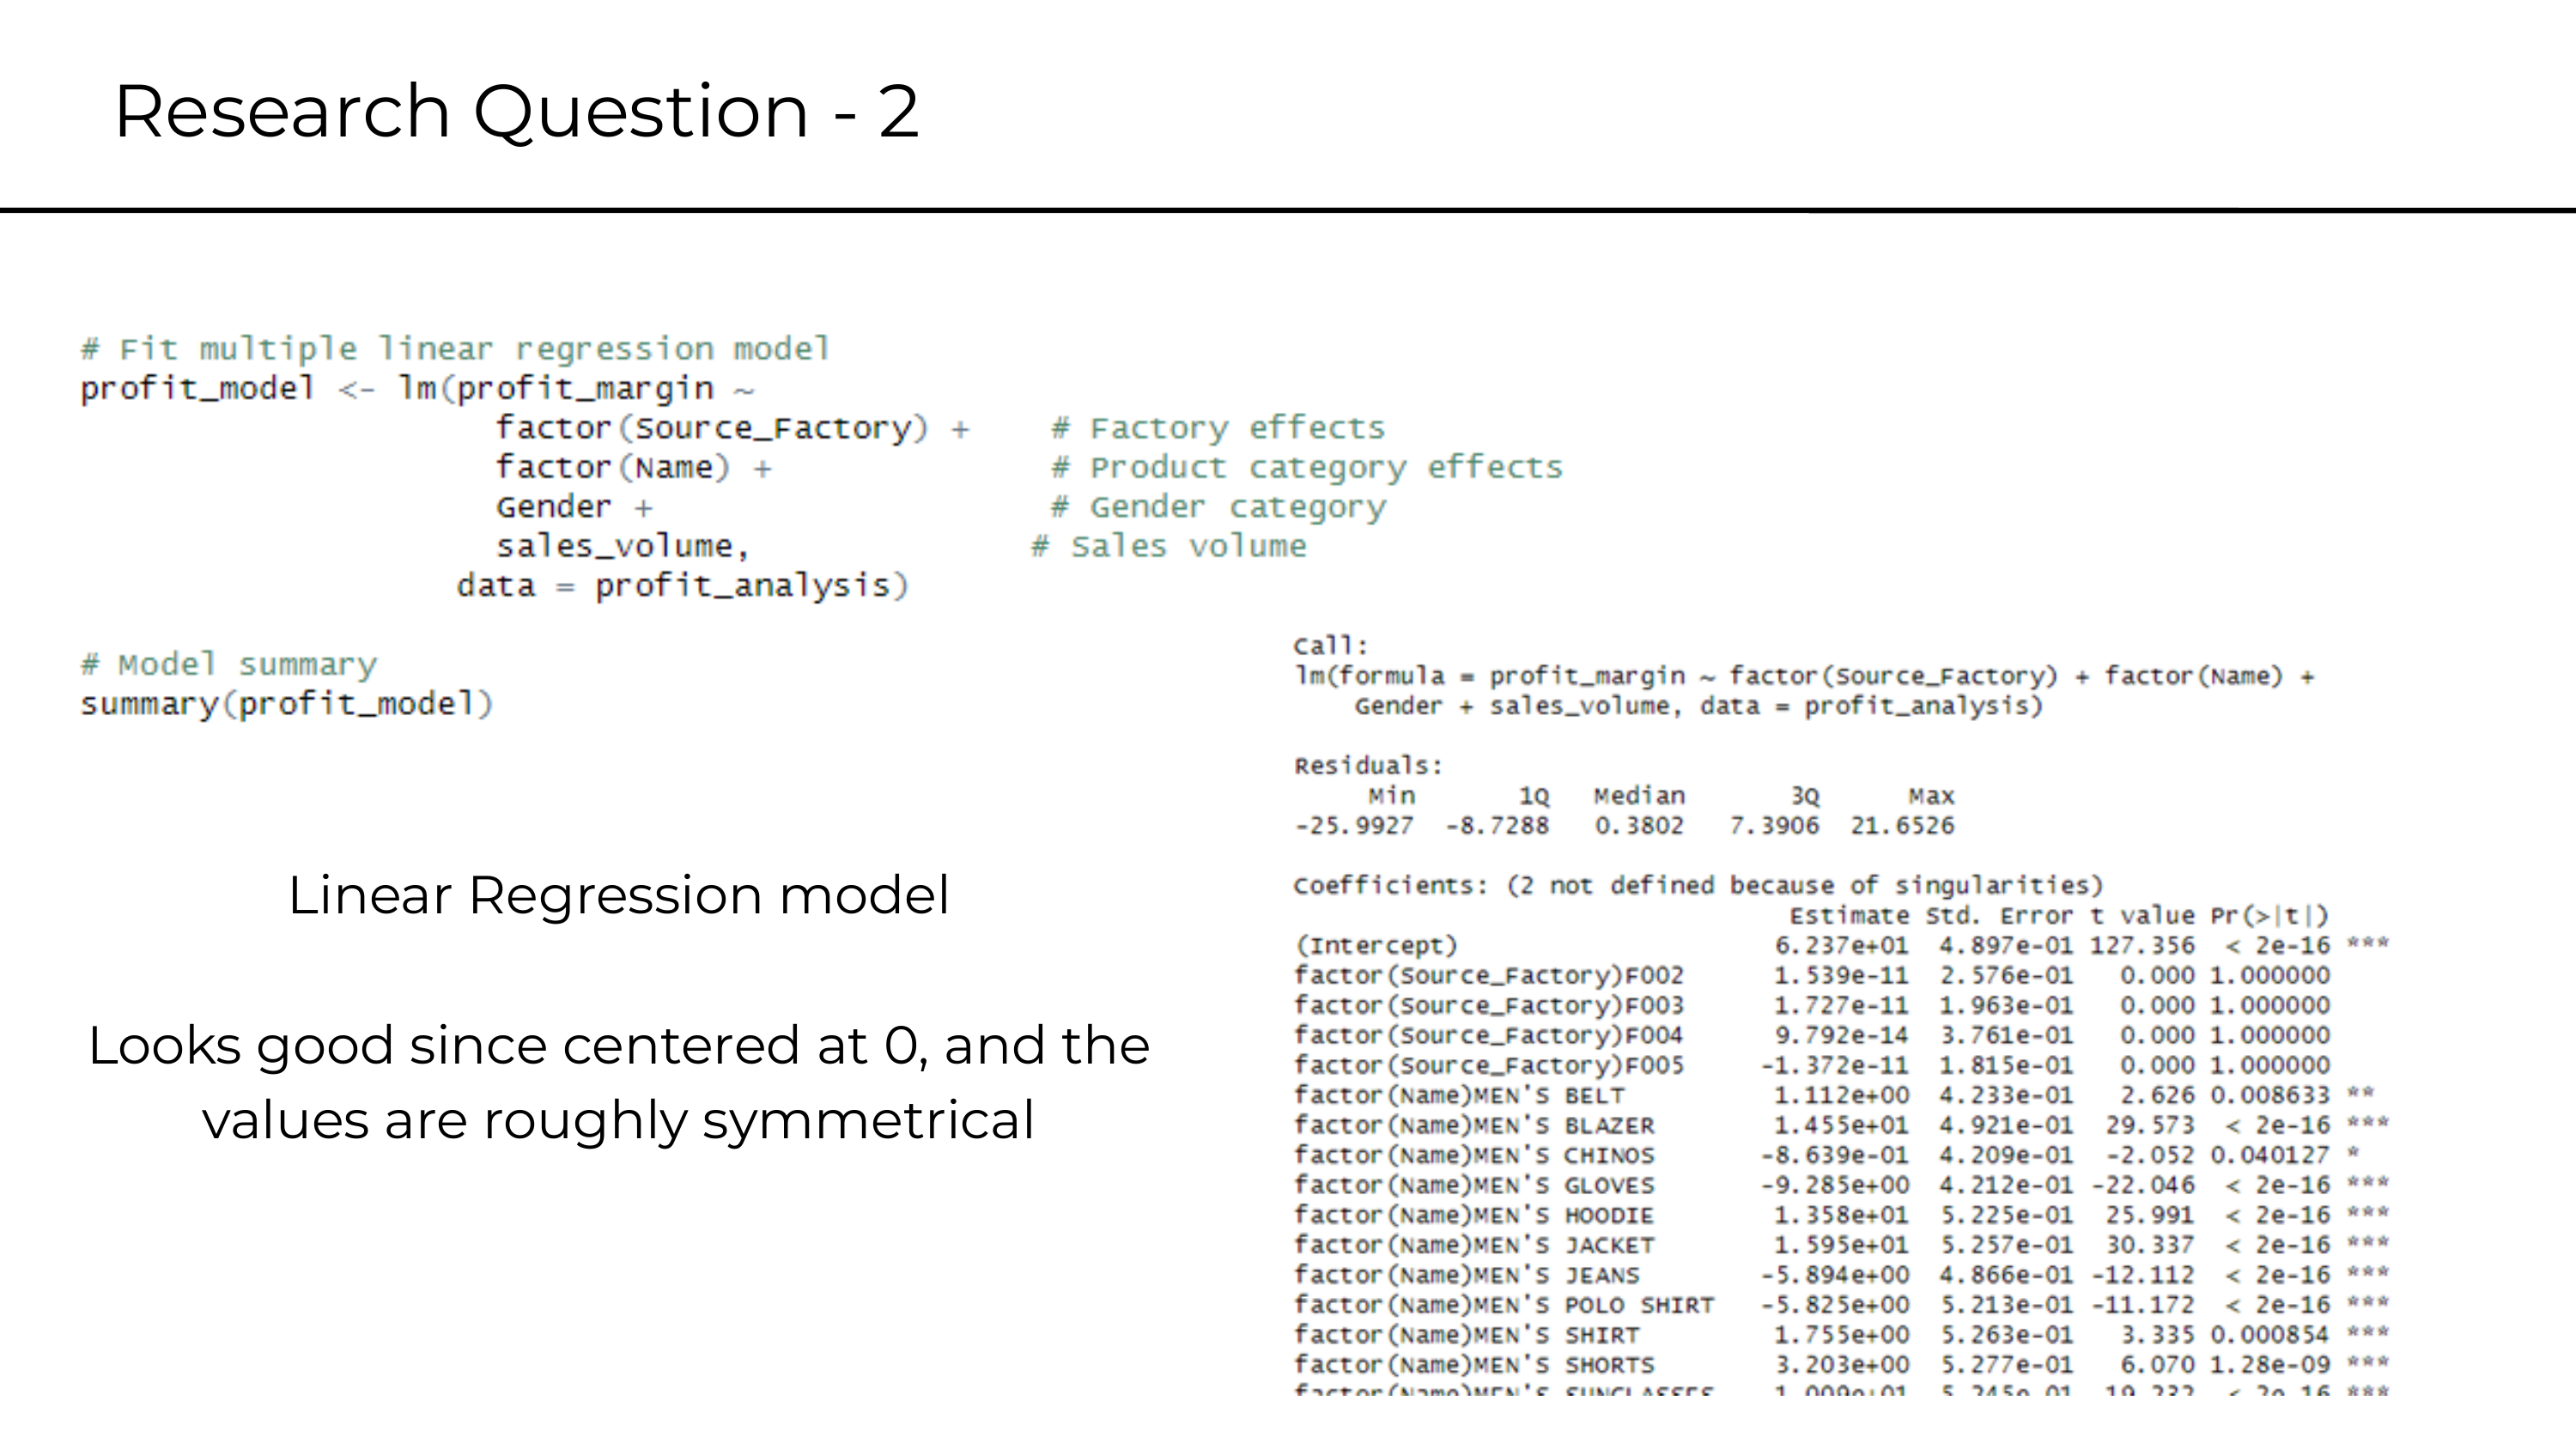

Research Question - 2

Linear Regression model

Looks good since centered at 0, and the values are roughly symmetrical